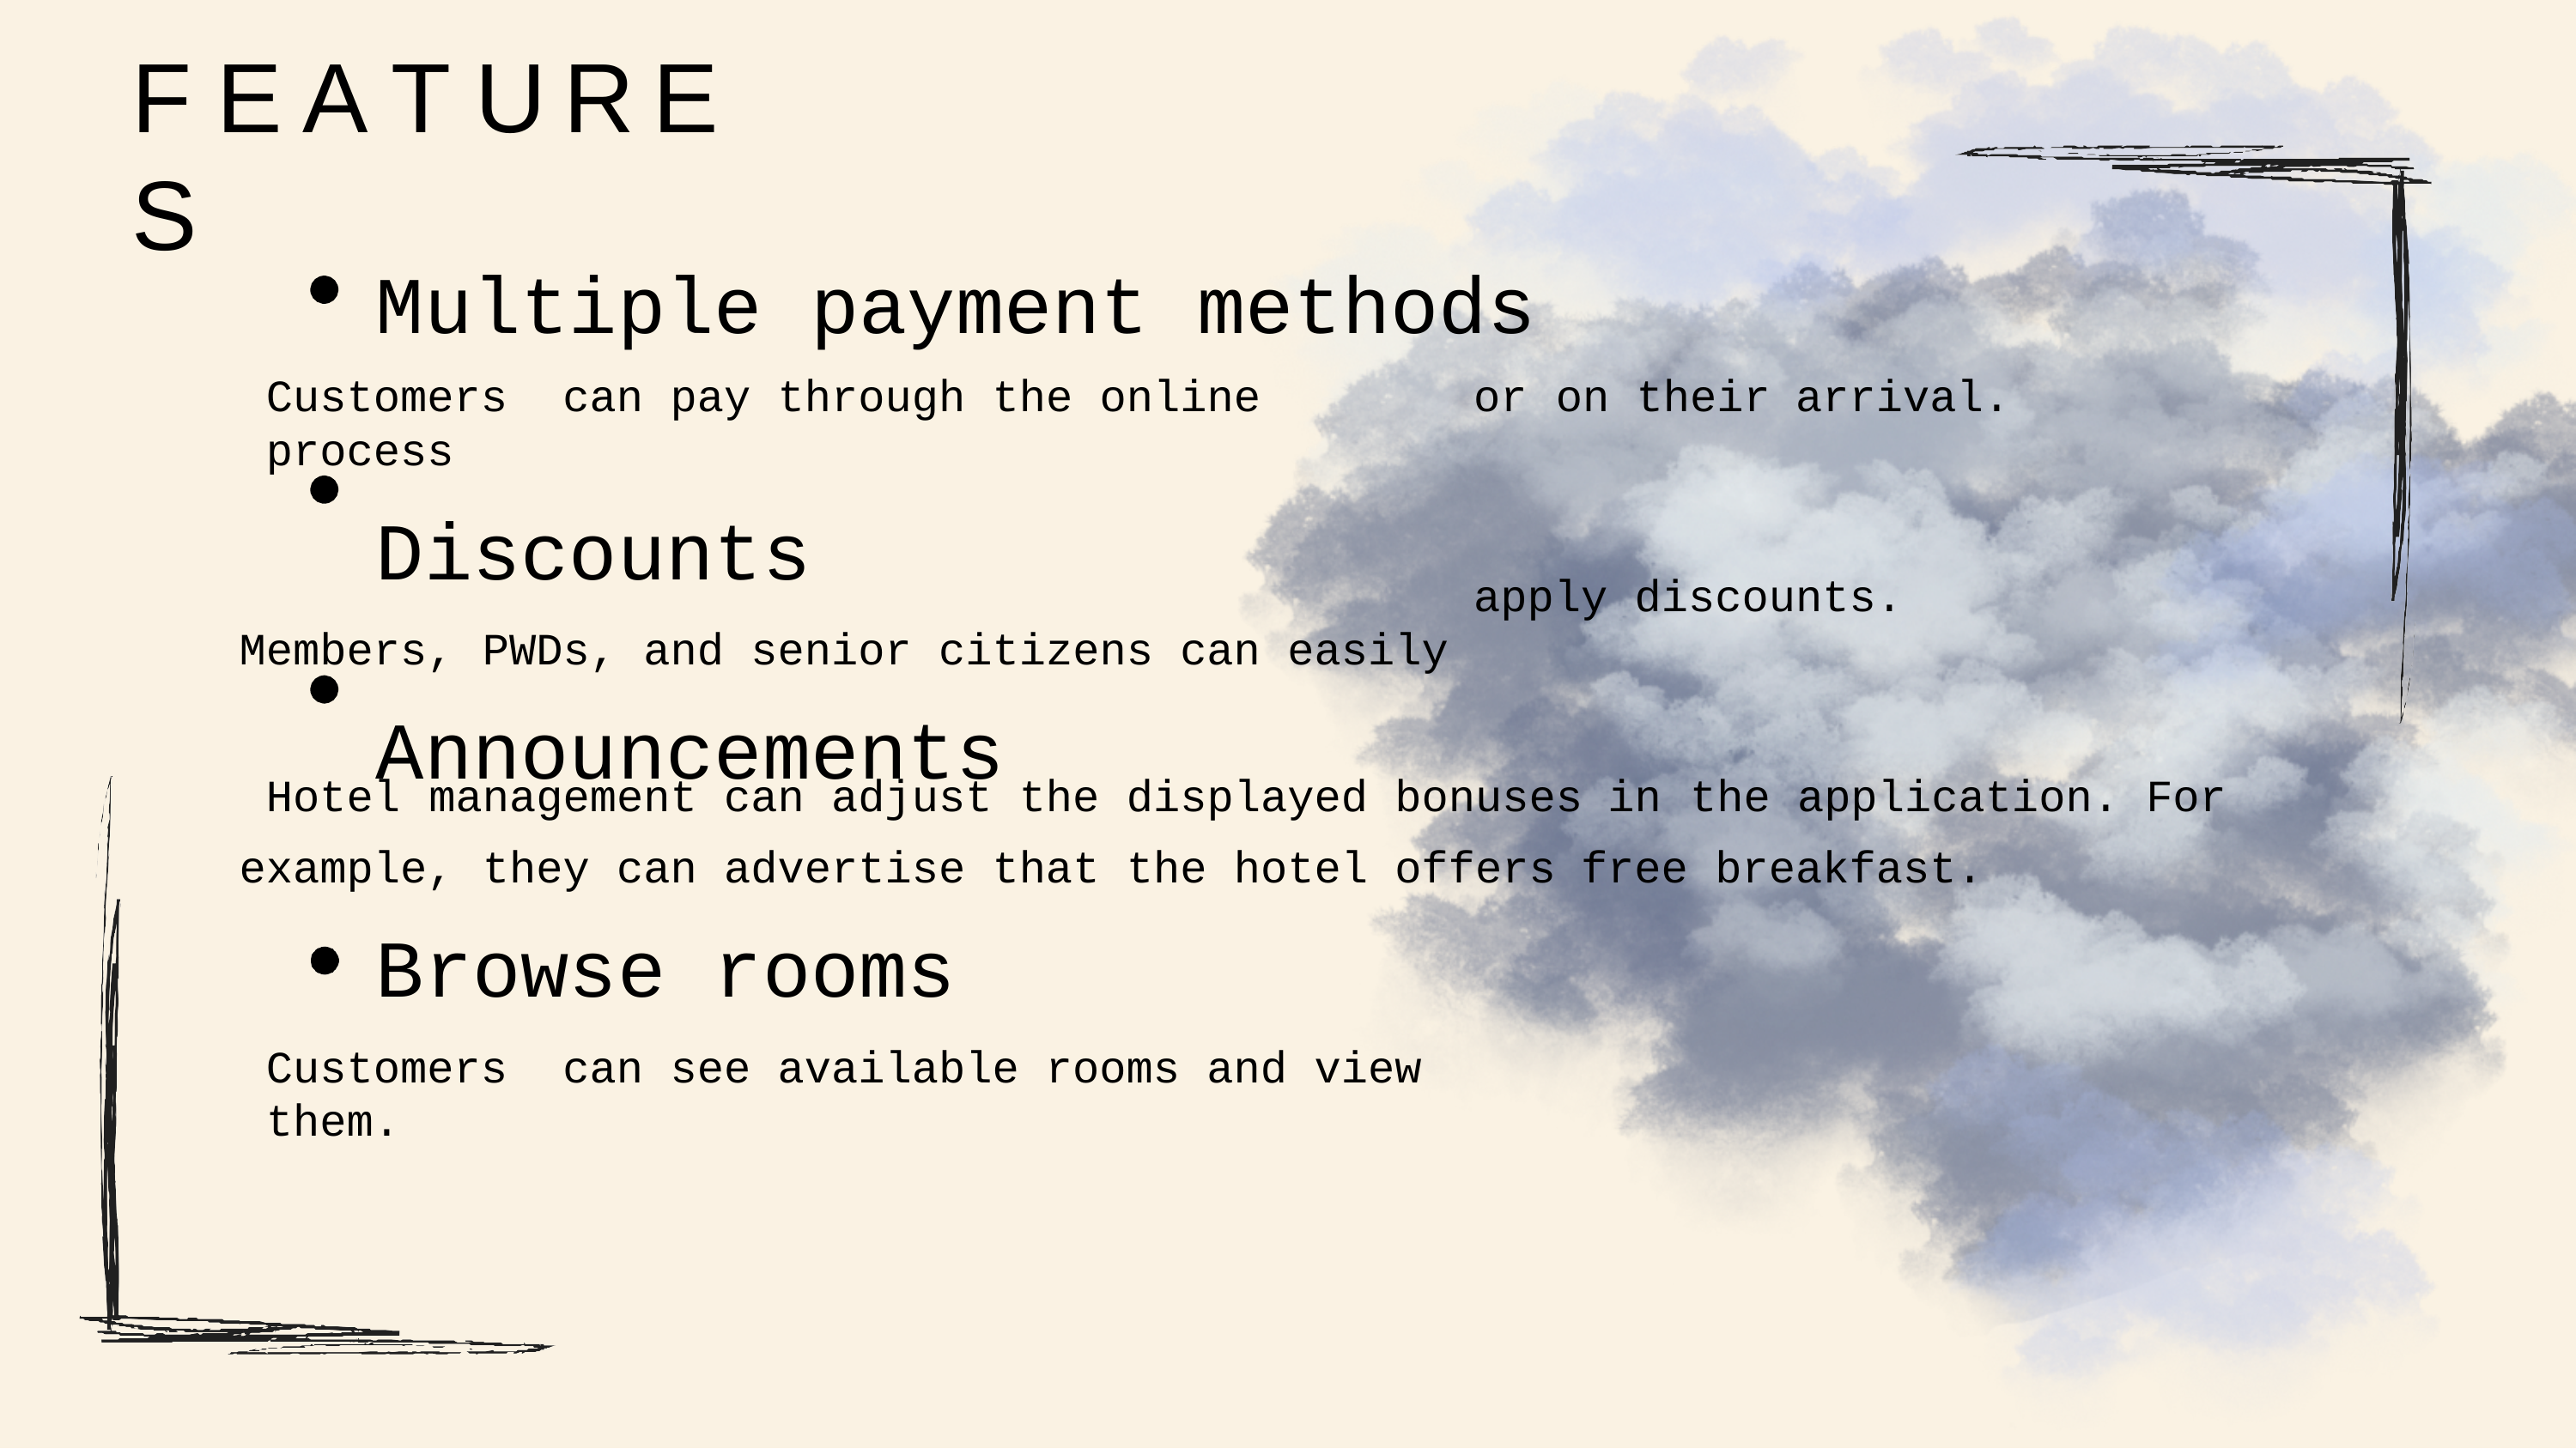

F	E	A	T	U	R	E	S

Multiple payment methods

Customers	can	pay	through	the	online	process
Discounts
Members,	PWDs,	and	senior	citizens	can	easily
Announcements
or	on	their
arrival.

apply
discounts.

Hotel	management	can	adjust	the	displayed	bonuses
in	the	application.	For

example,	they	can	advertise	that	the	hotel	offers
Browse rooms
Customers	can	see	available	rooms	and	view	them.
free
breakfast.